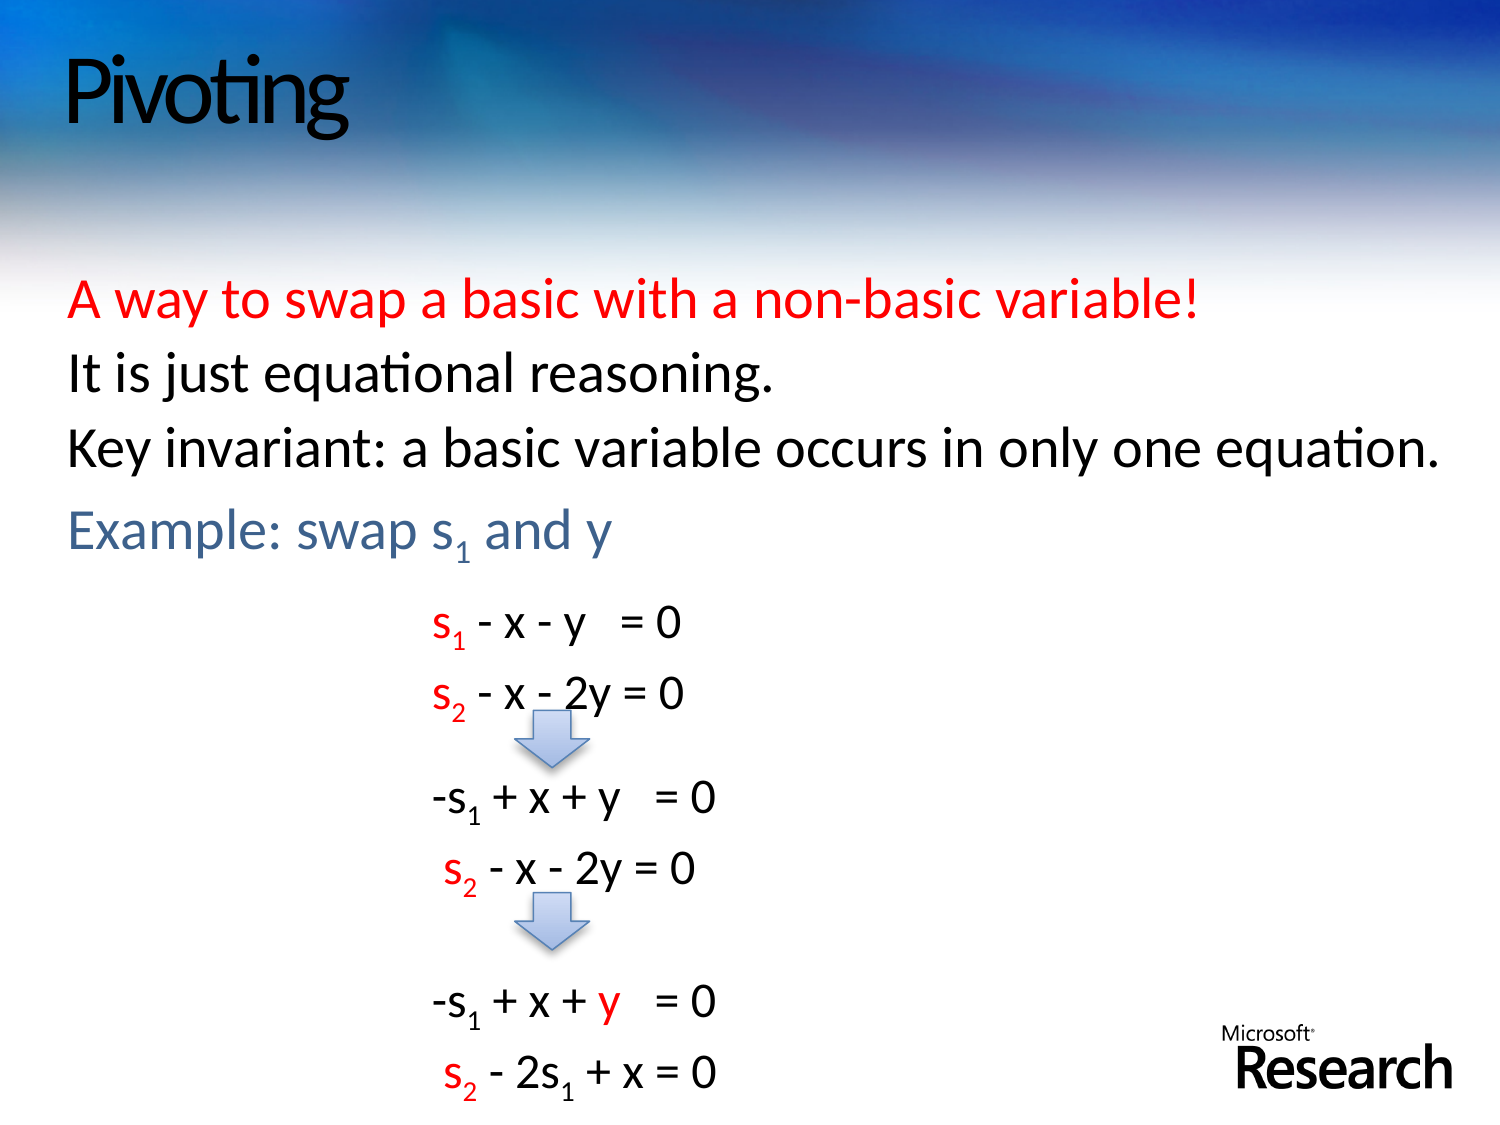

# Pivoting
A way to swap a basic with a non-basic variable!
It is just equational reasoning.
Key invariant: a basic variable occurs in only one equation.
Example: swap s1 and y
s1 - x - y   = 0
s2 - x - 2y = 0

-s1 + x + y   = 0
 s2 - x - 2y = 0

-s1 + x + y   = 0
 s2 - 2s1 + x = 0